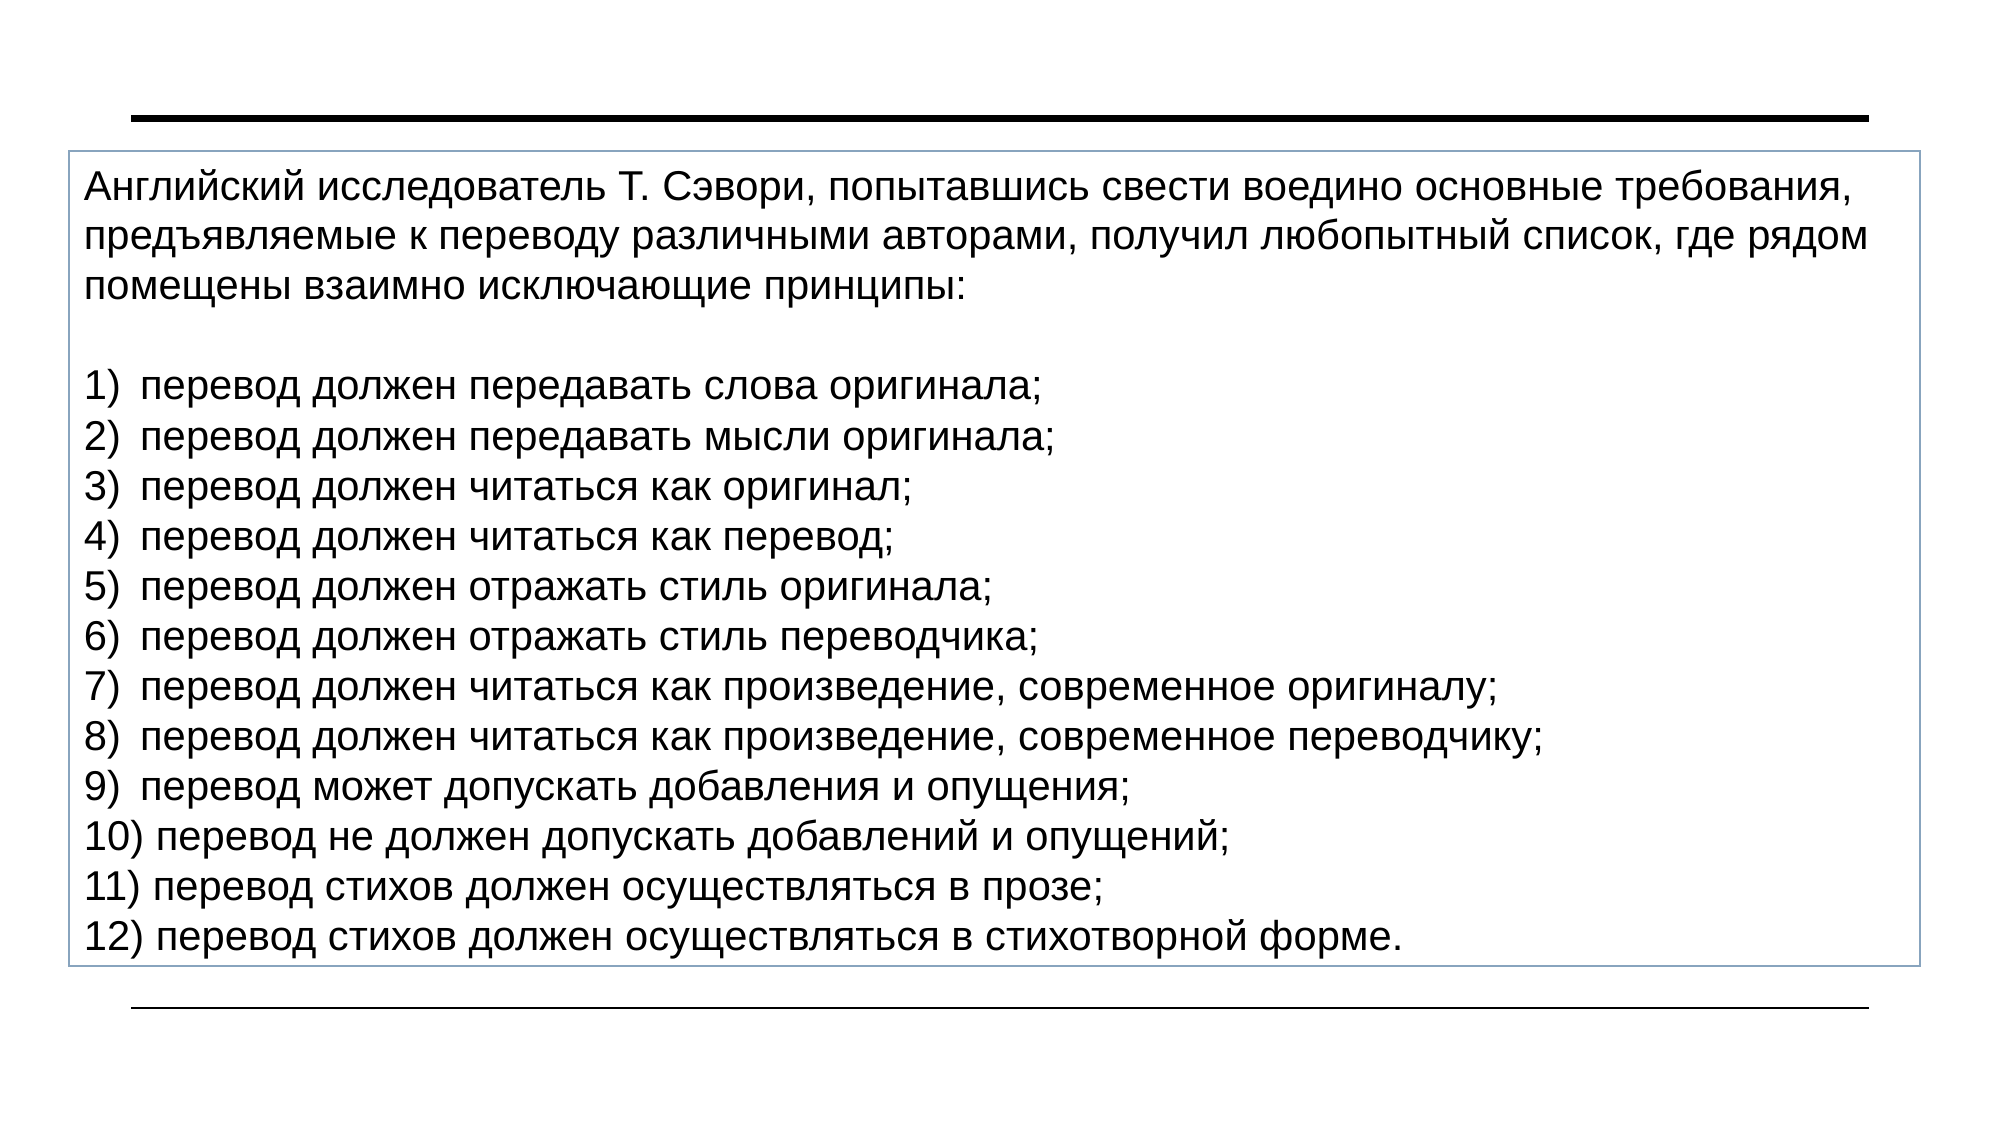

Английский исследователь Т. Сэвори, попытавшись свести воедино основные требования, предъявляемые к переводу различными авторами, получил любопытный список, где рядом помещены взаимно исключающие принципы:

перевод должен передавать слова оригинала;
перевод должен передавать мысли оригинала;
перевод должен читаться как оригинал;
перевод должен читаться как перевод;
перевод должен отражать стиль оригинала;
перевод должен отражать стиль переводчика;
перевод должен читаться как произведение, современное оригиналу;
перевод должен читаться как произведение, современное переводчику;
перевод может допускать добавления и опущения;
 перевод не должен допускать добавлений и опущений;
 перевод стихов должен осуществляться в прозе;
 перевод стихов должен осуществляться в стихотворной форме.